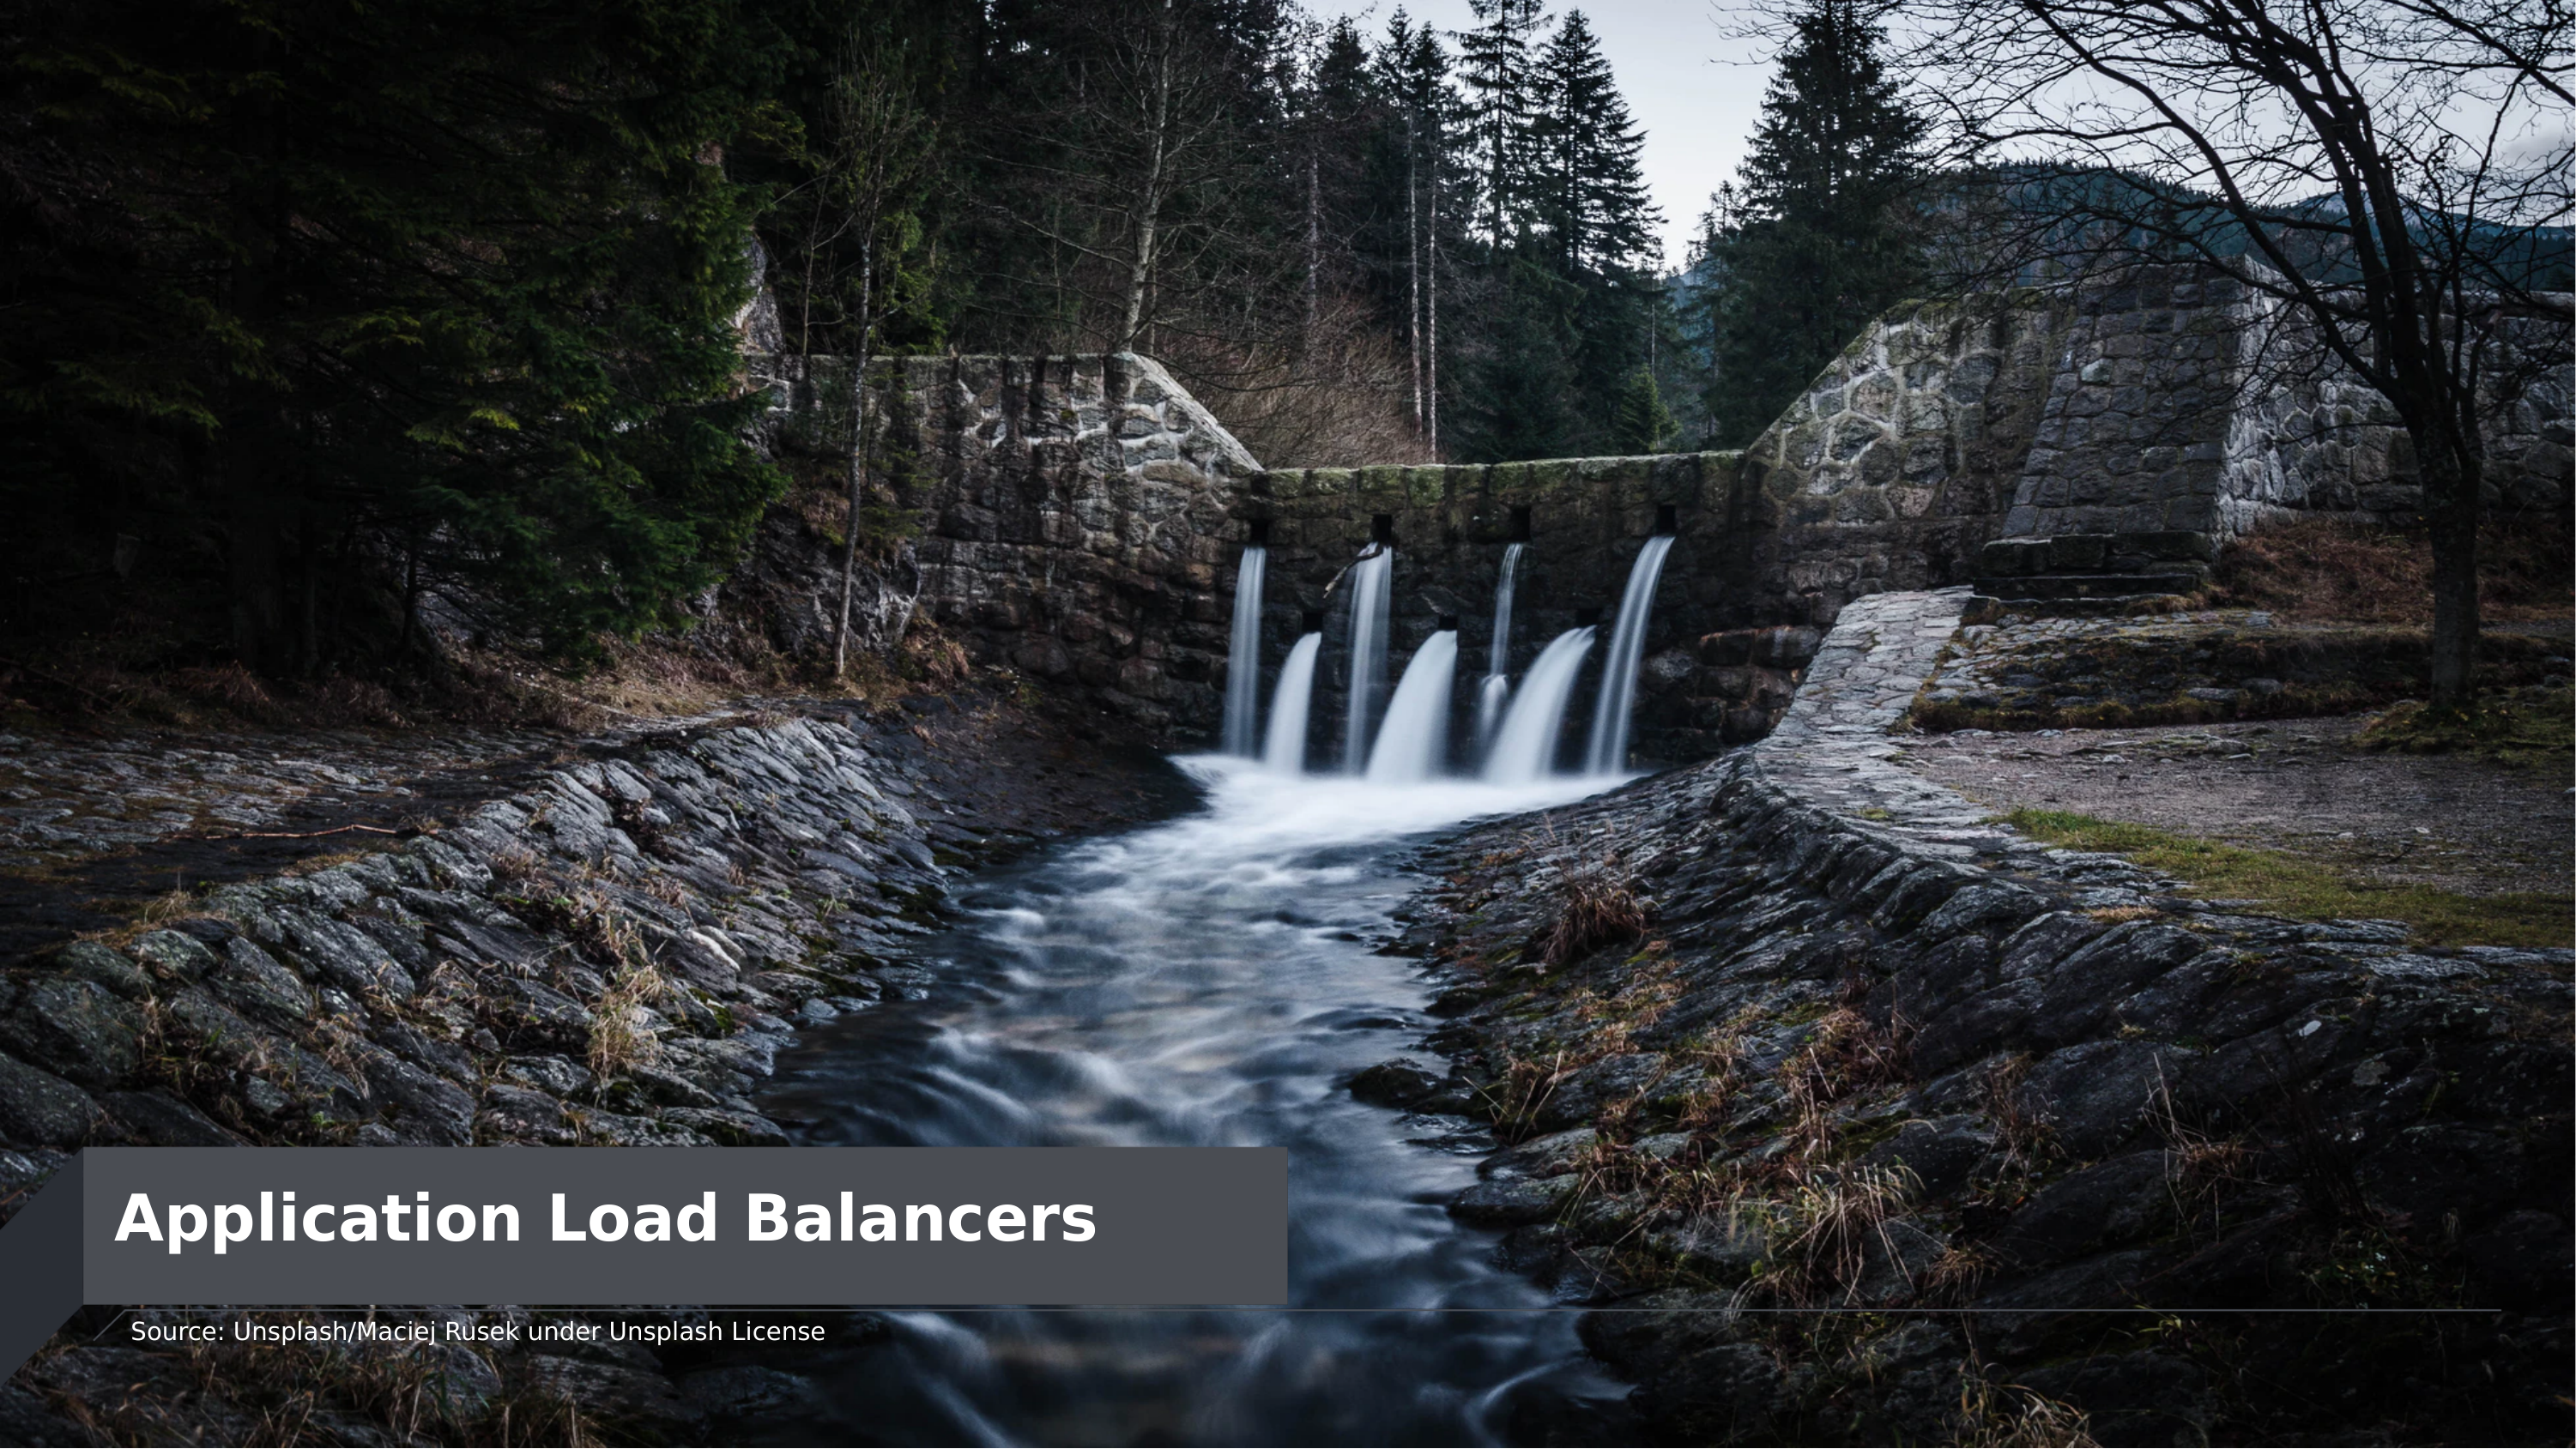

# Application Load Balancers
Source: Unsplash/Maciej Rusek under Unsplash License